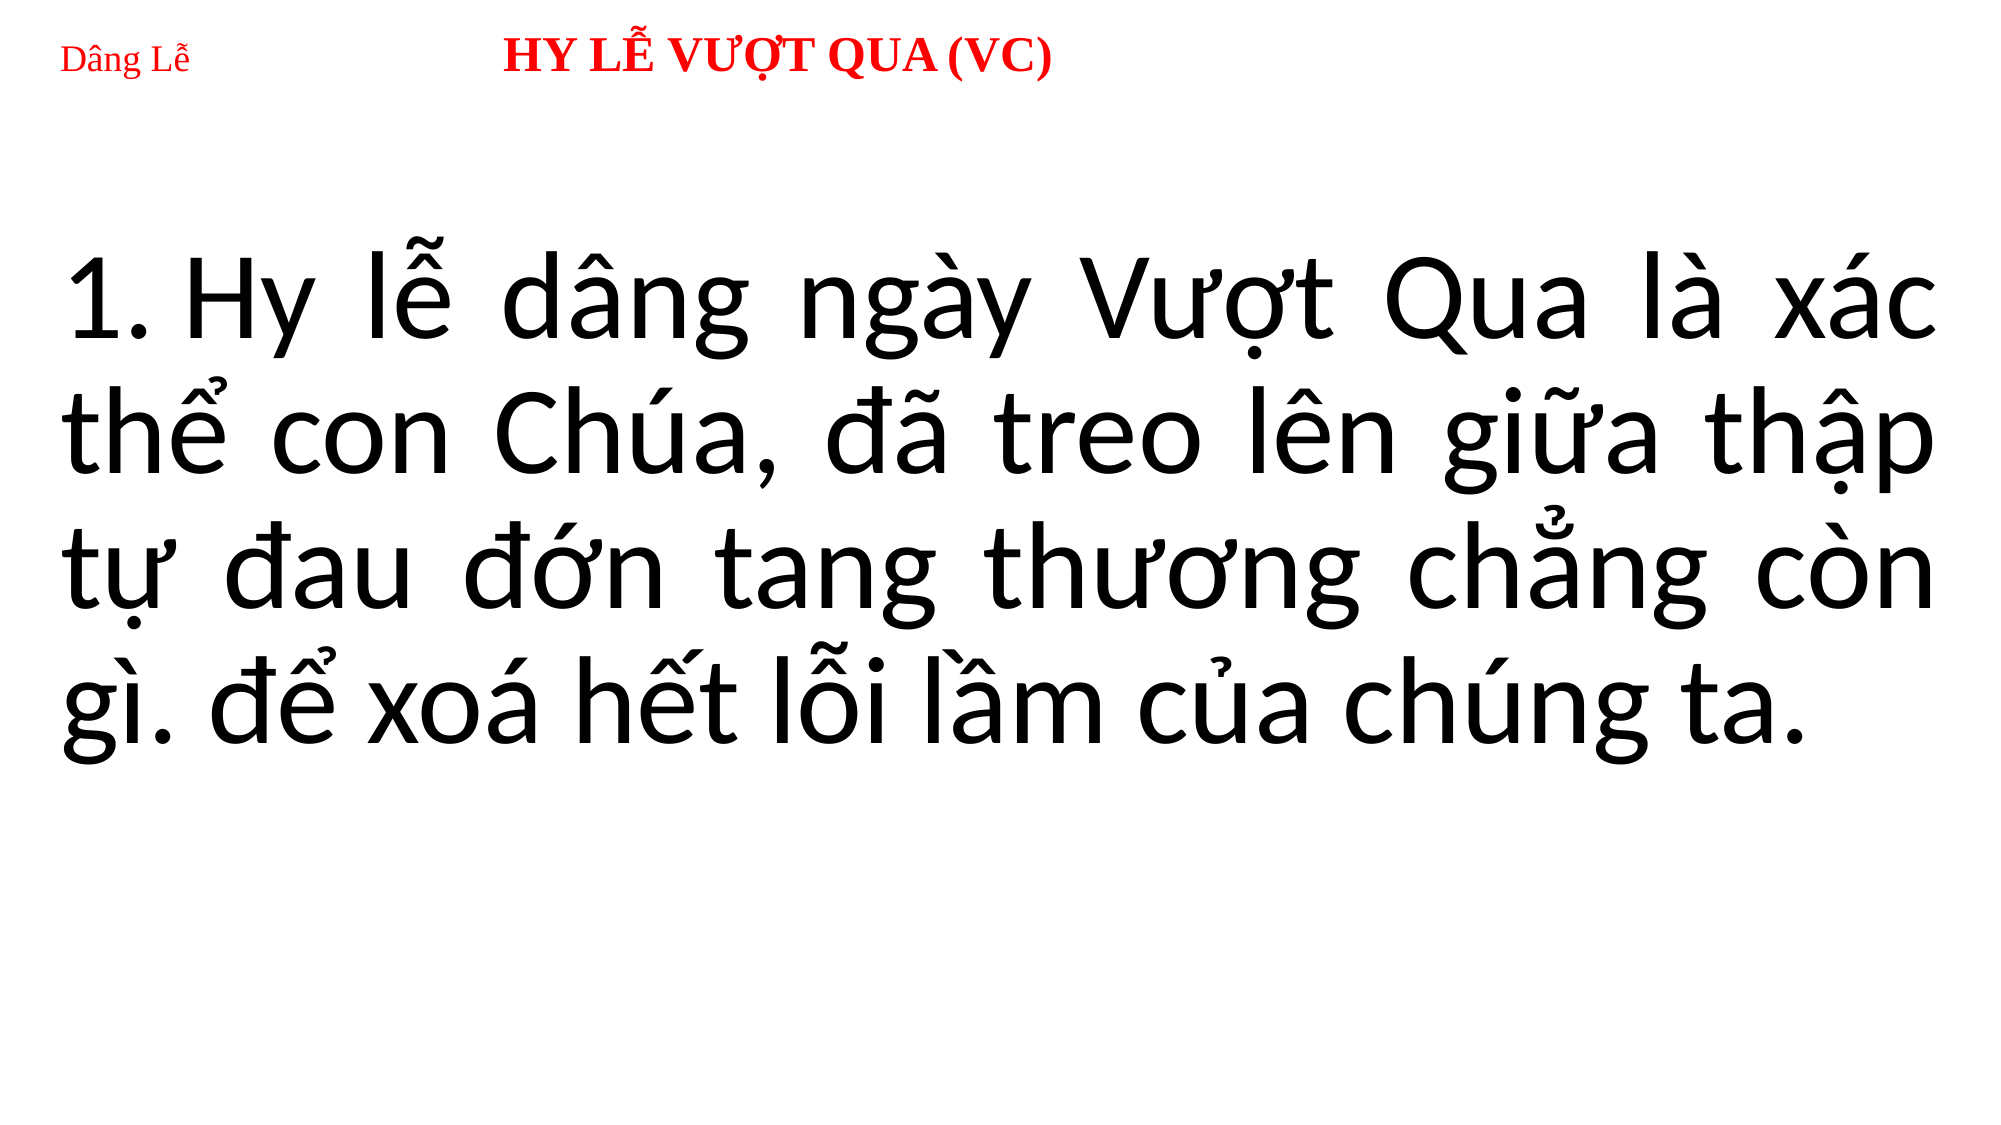

# Dâng Lễ                                 HY LỄ VƯỢT QUA (VC)
1. Hy lễ dâng ngày Vượt Qua là xác thể con Chúa, đã treo lên giữa thập tự đau đớn tang thương chẳng còn gì. để xoá hết lỗi lầm của chúng ta.